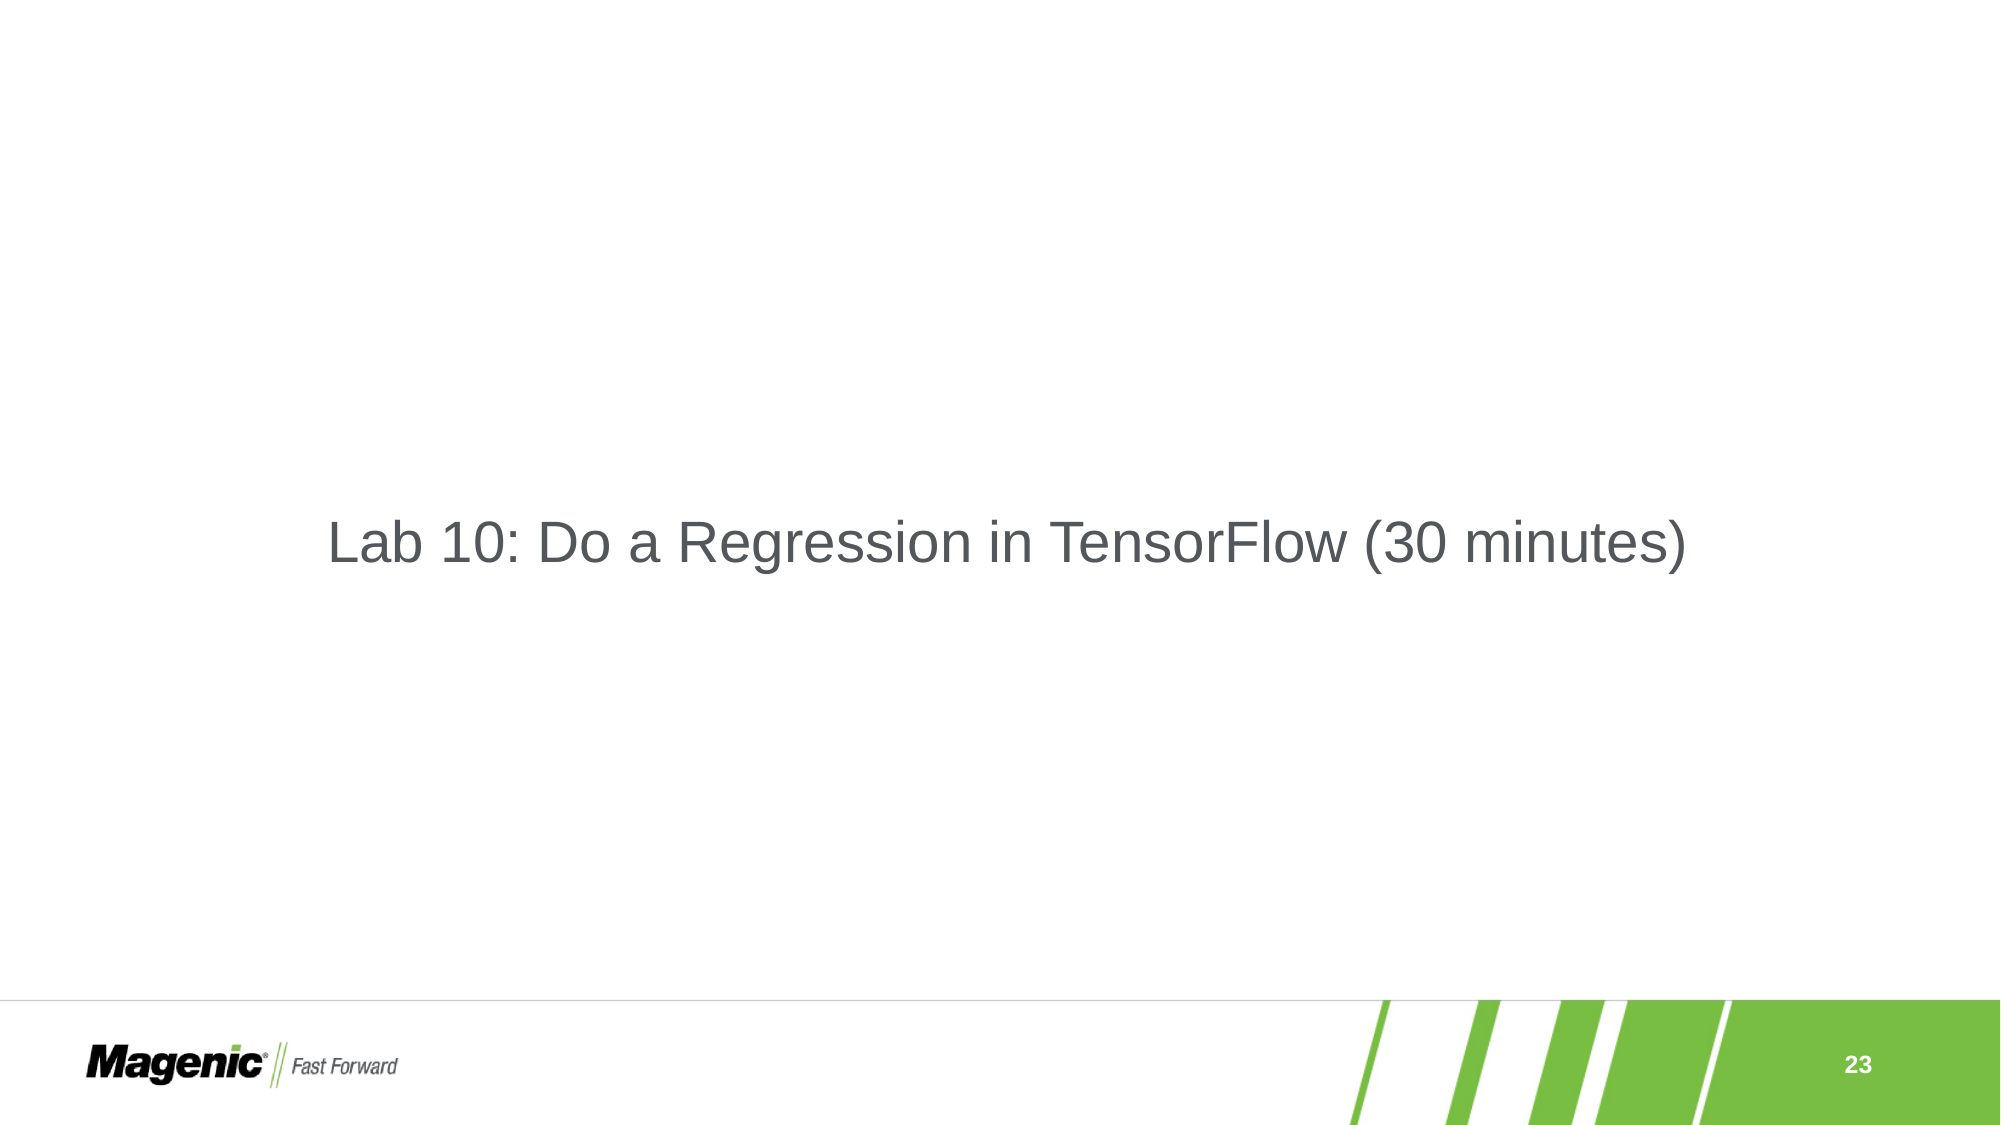

Lab 10: Do a Regression in TensorFlow (30 minutes)